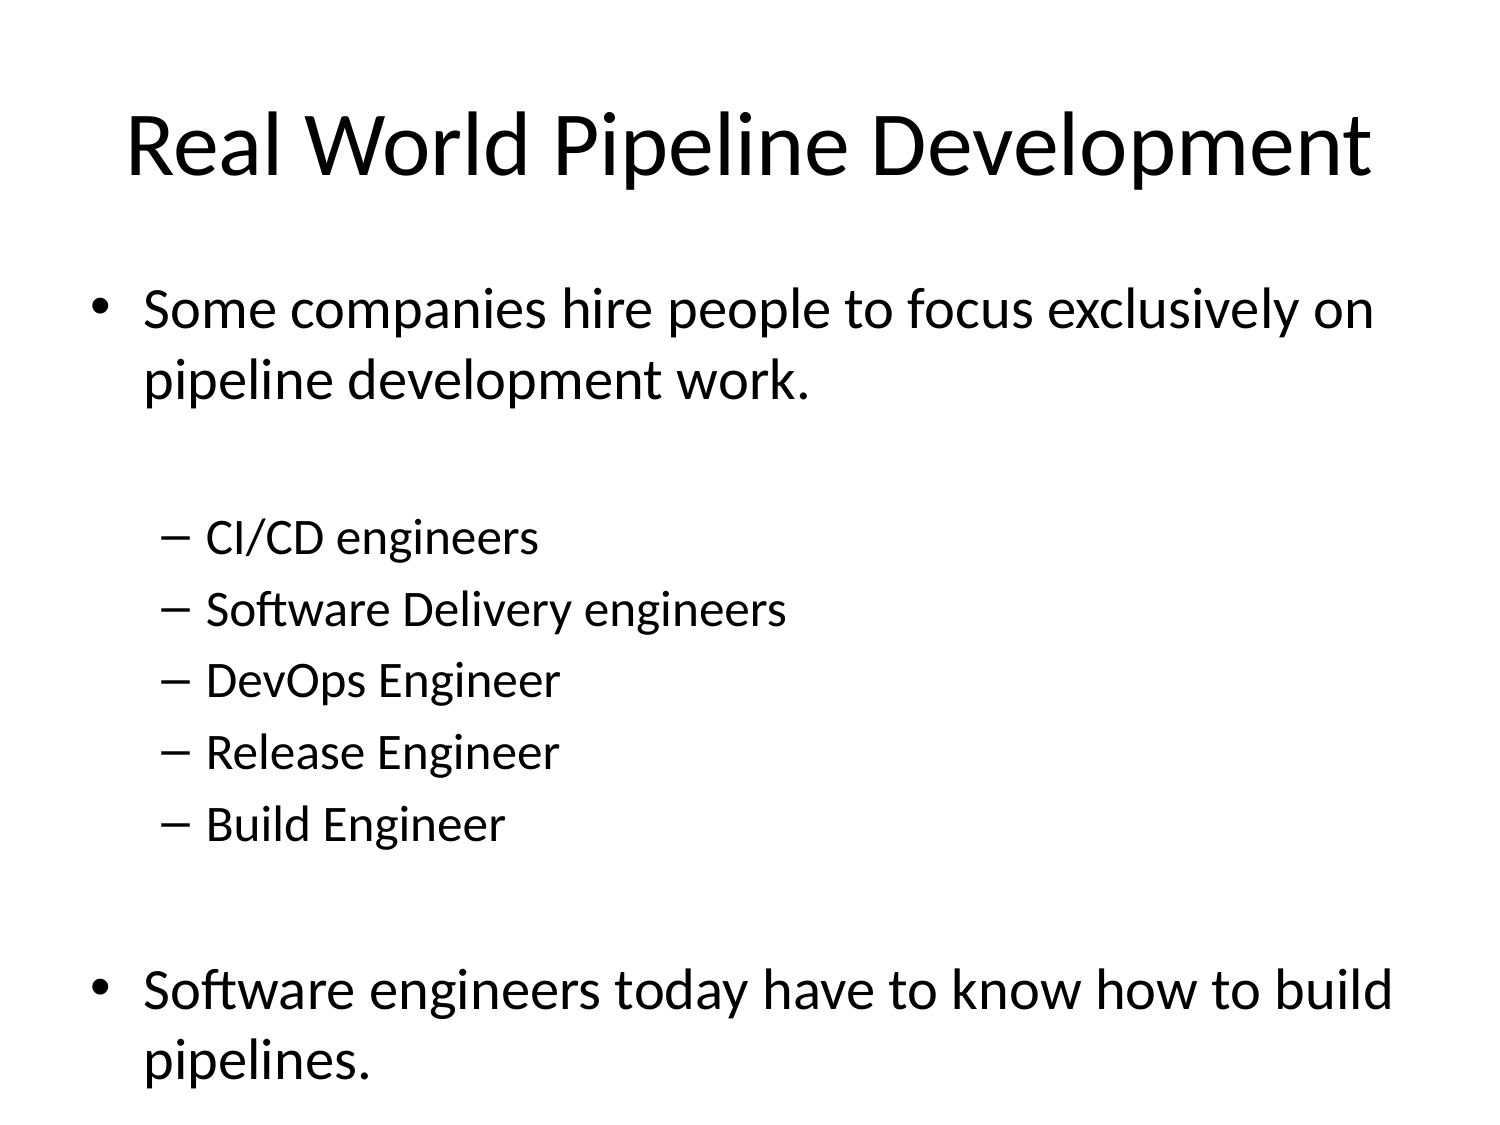

# Real World Pipeline Development
Some companies hire people to focus exclusively on pipeline development work.

CI/CD engineers
Software Delivery engineers
DevOps Engineer
Release Engineer
Build Engineer

Software engineers today have to know how to build pipelines.